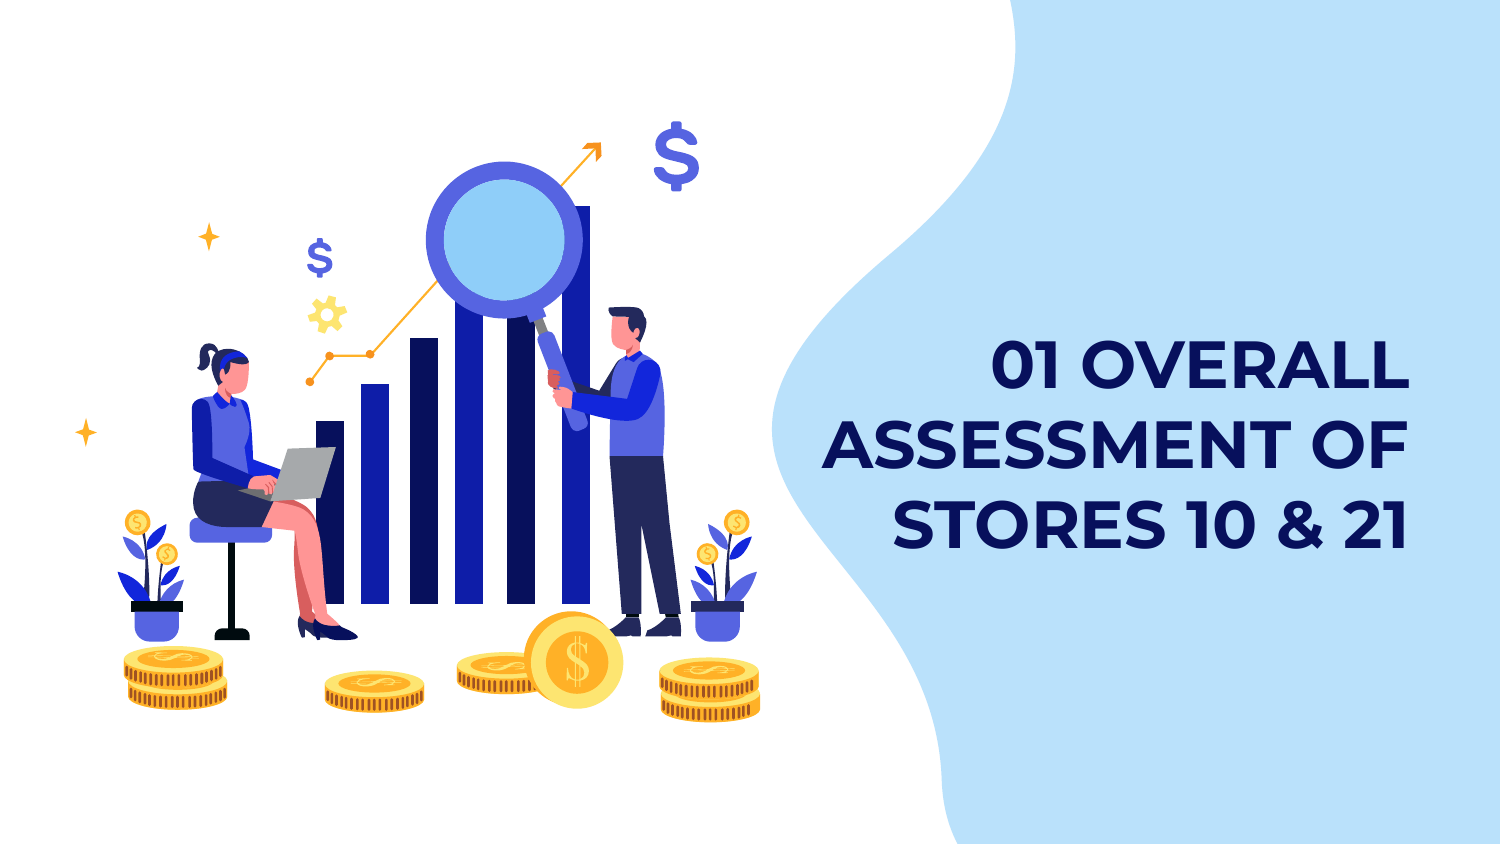

# 01 OVERALL ASSESSMENT OF STORES 10 & 21